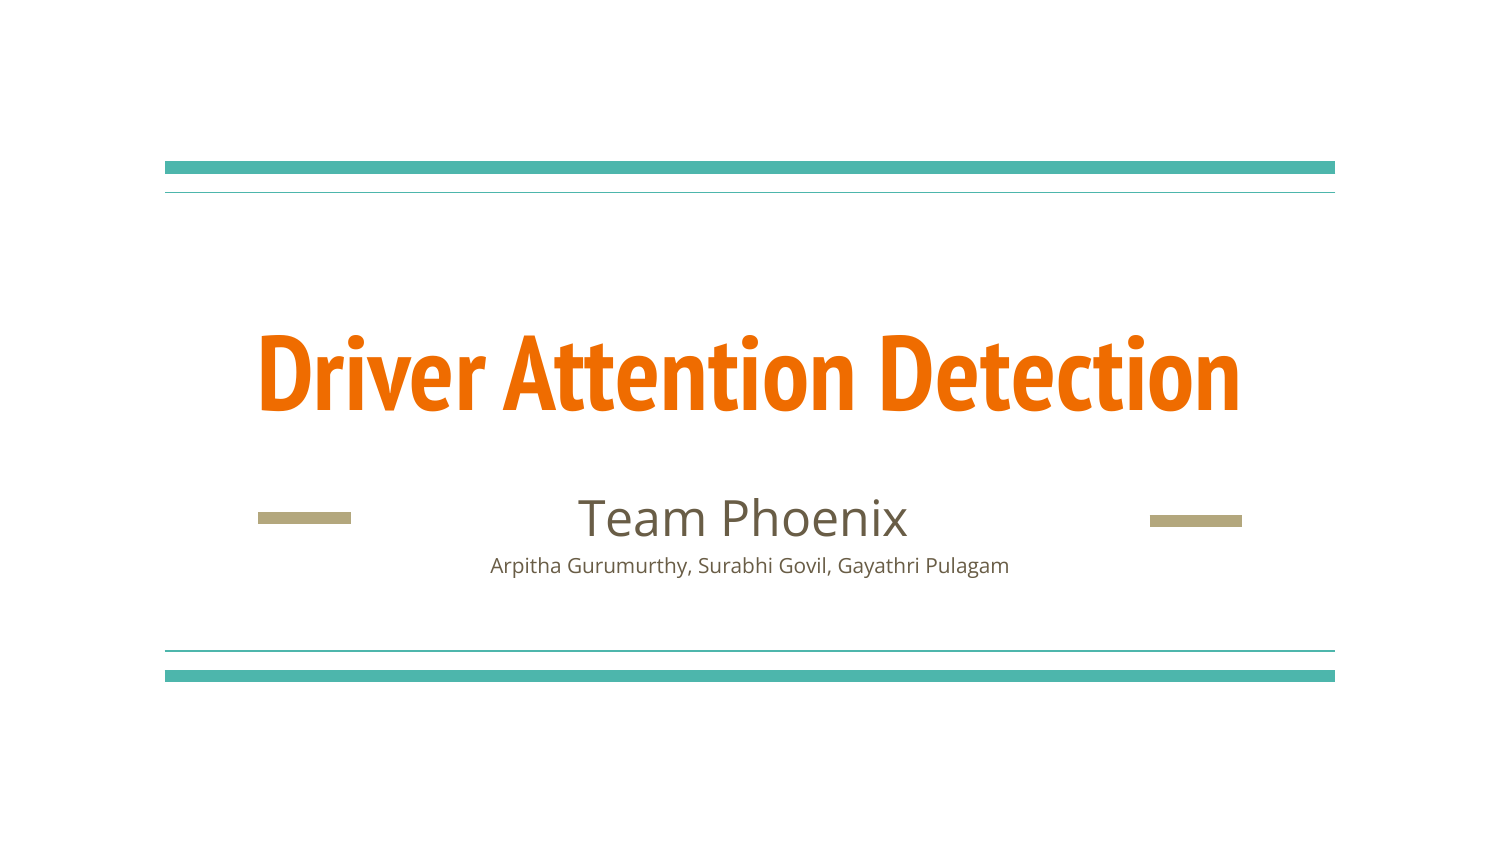

# Driver Attention Detection
Team Phoenix
Arpitha Gurumurthy, Surabhi Govil, Gayathri Pulagam